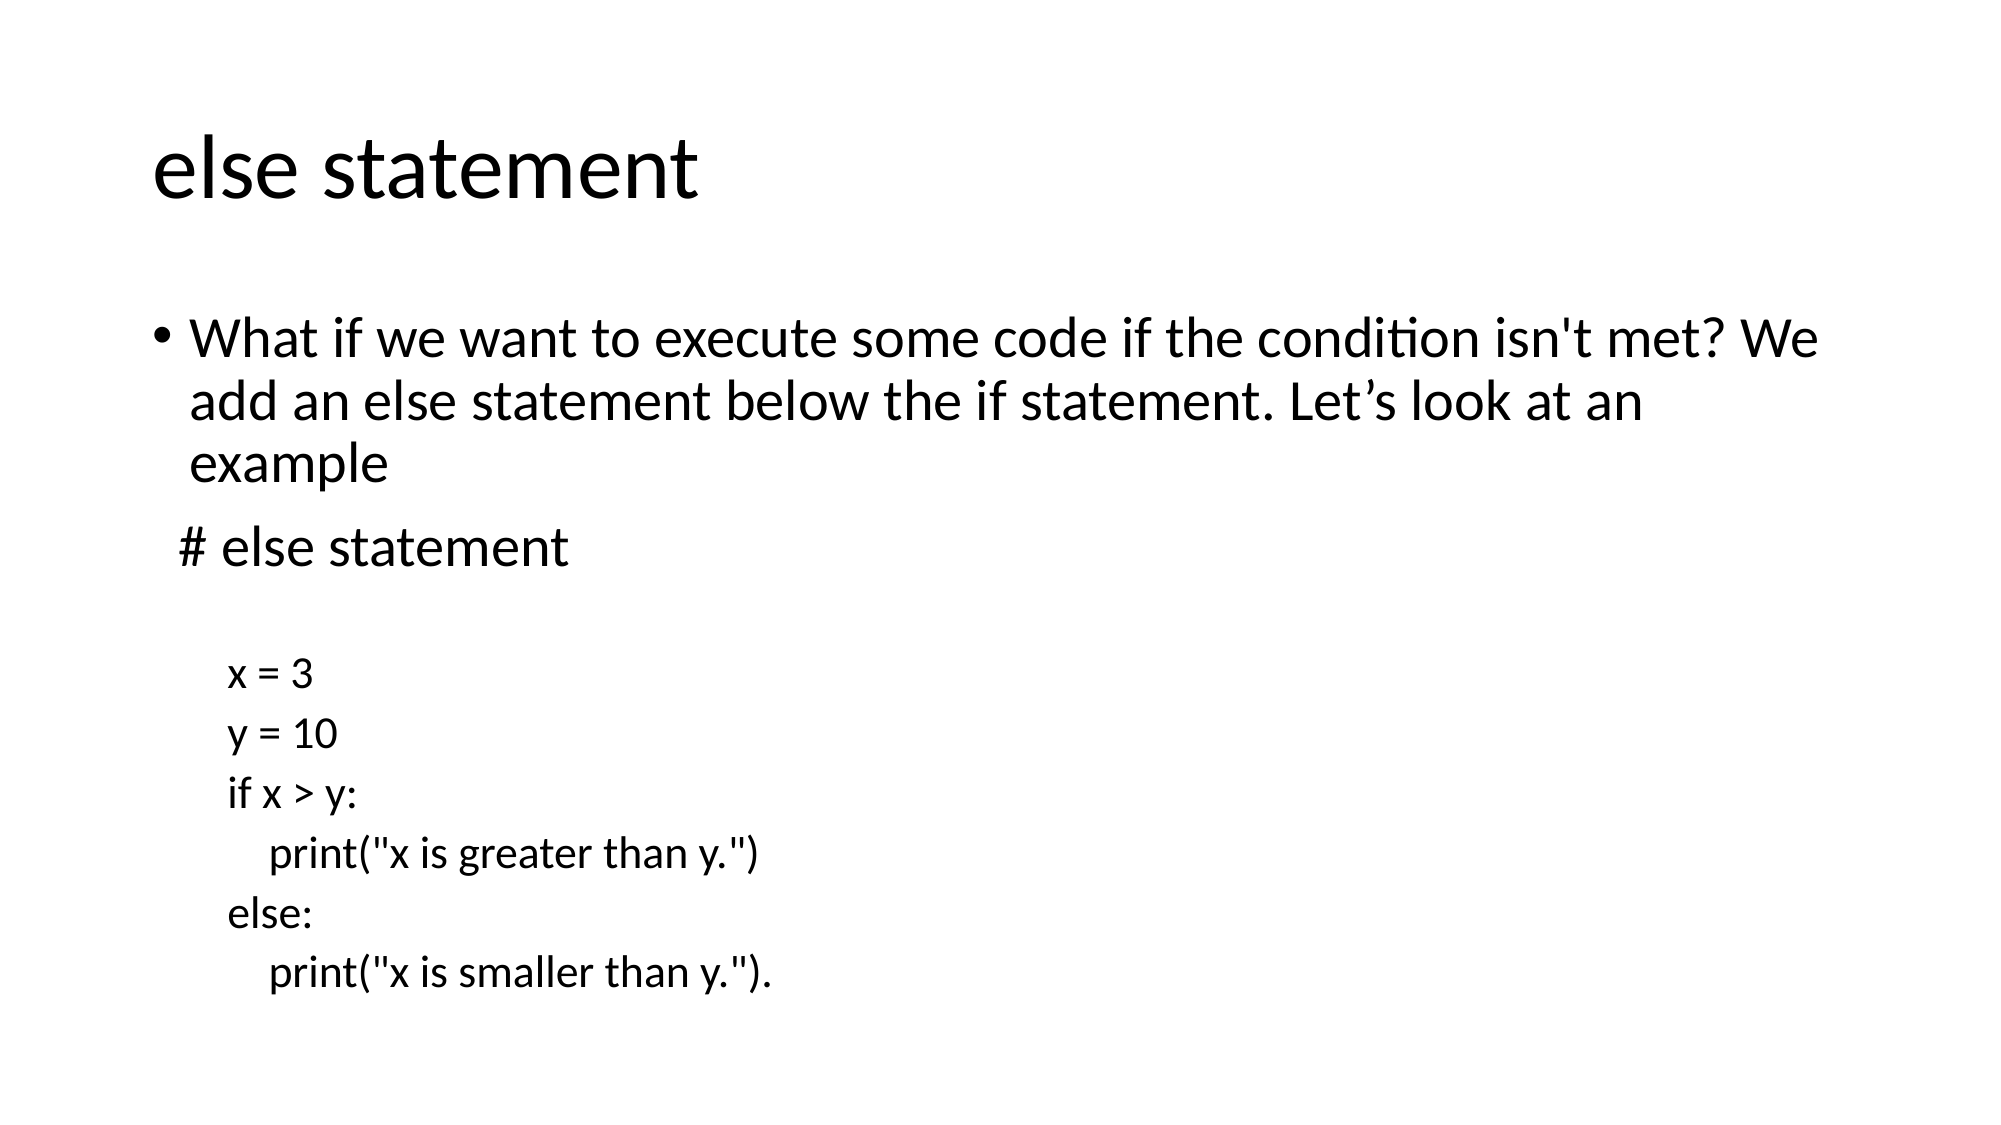

# else statement
What if we want to execute some code if the condition isn't met? We add an else statement below the if statement. Let’s look at an example
  # else statement

x = 3
y = 10
if x > y:
    print("x is greater than y.")
else:
    print("x is smaller than y.").